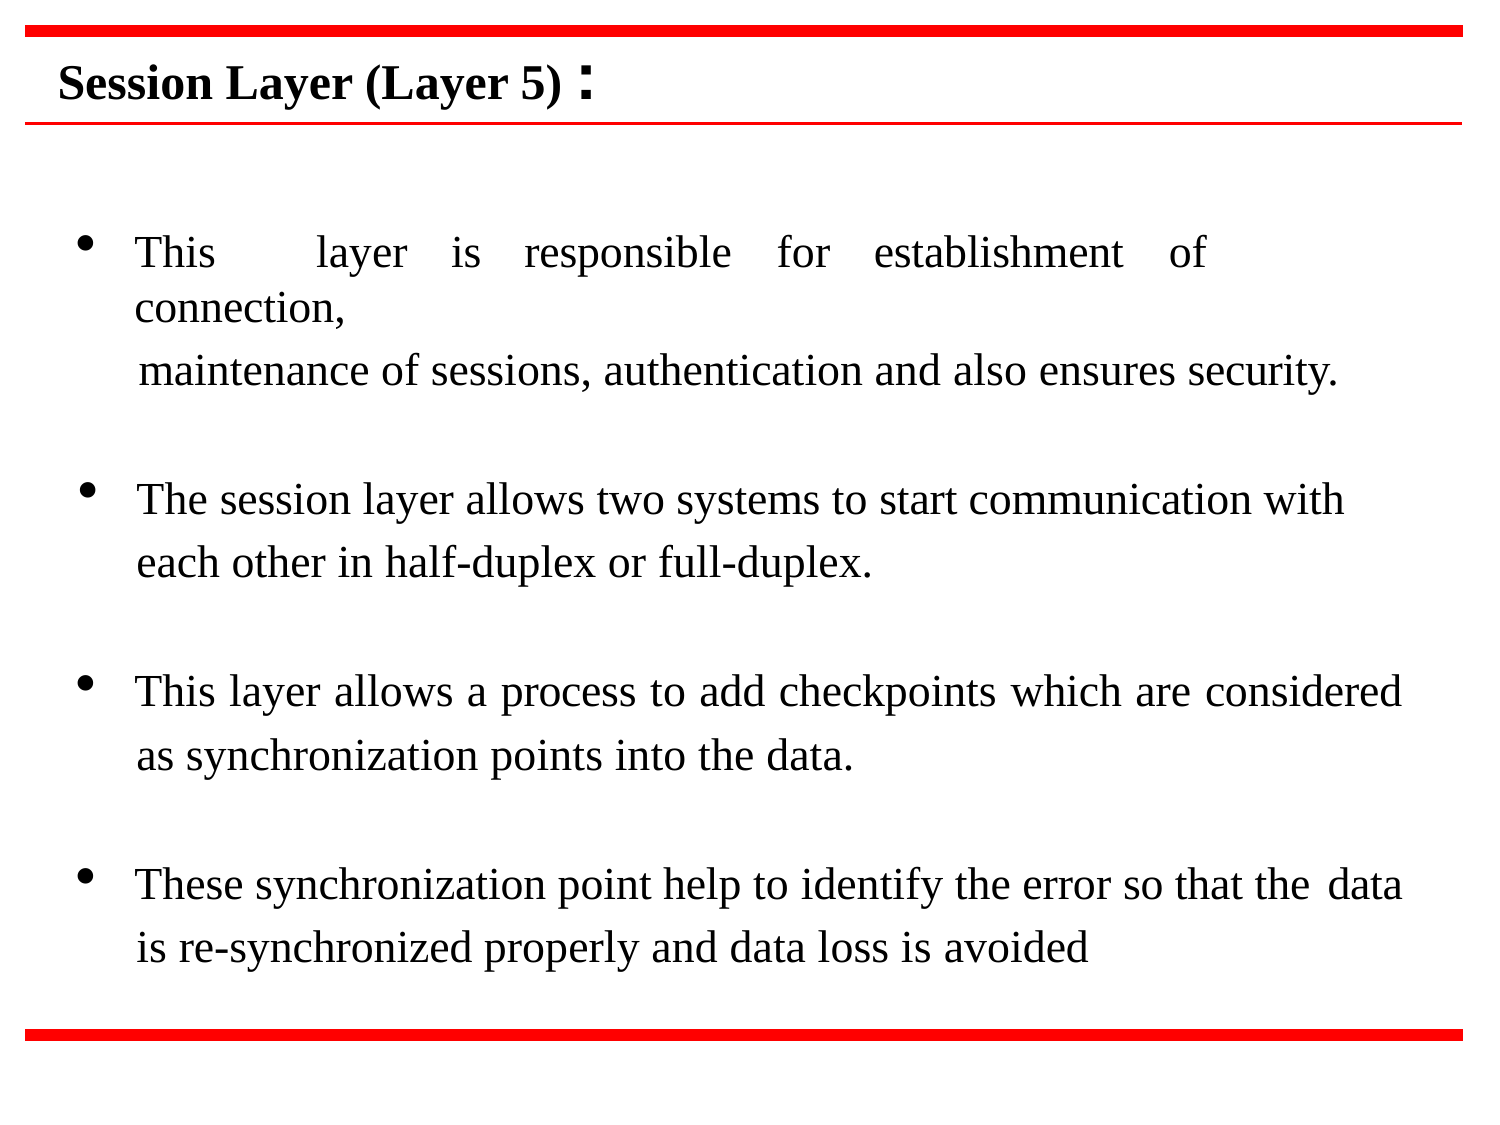

# Session Layer (Layer 5) :

This	layer	is	responsible	for	establishment	of	connection,
maintenance of sessions, authentication and also ensures security.

The session layer allows two systems to start communication with  each other in half-duplex or full-duplex.

This layer allows a process to add checkpoints which are considered
as synchronization points into the data.

These synchronization point help to identify the error so that the data
is re-synchronized properly and data loss is avoided